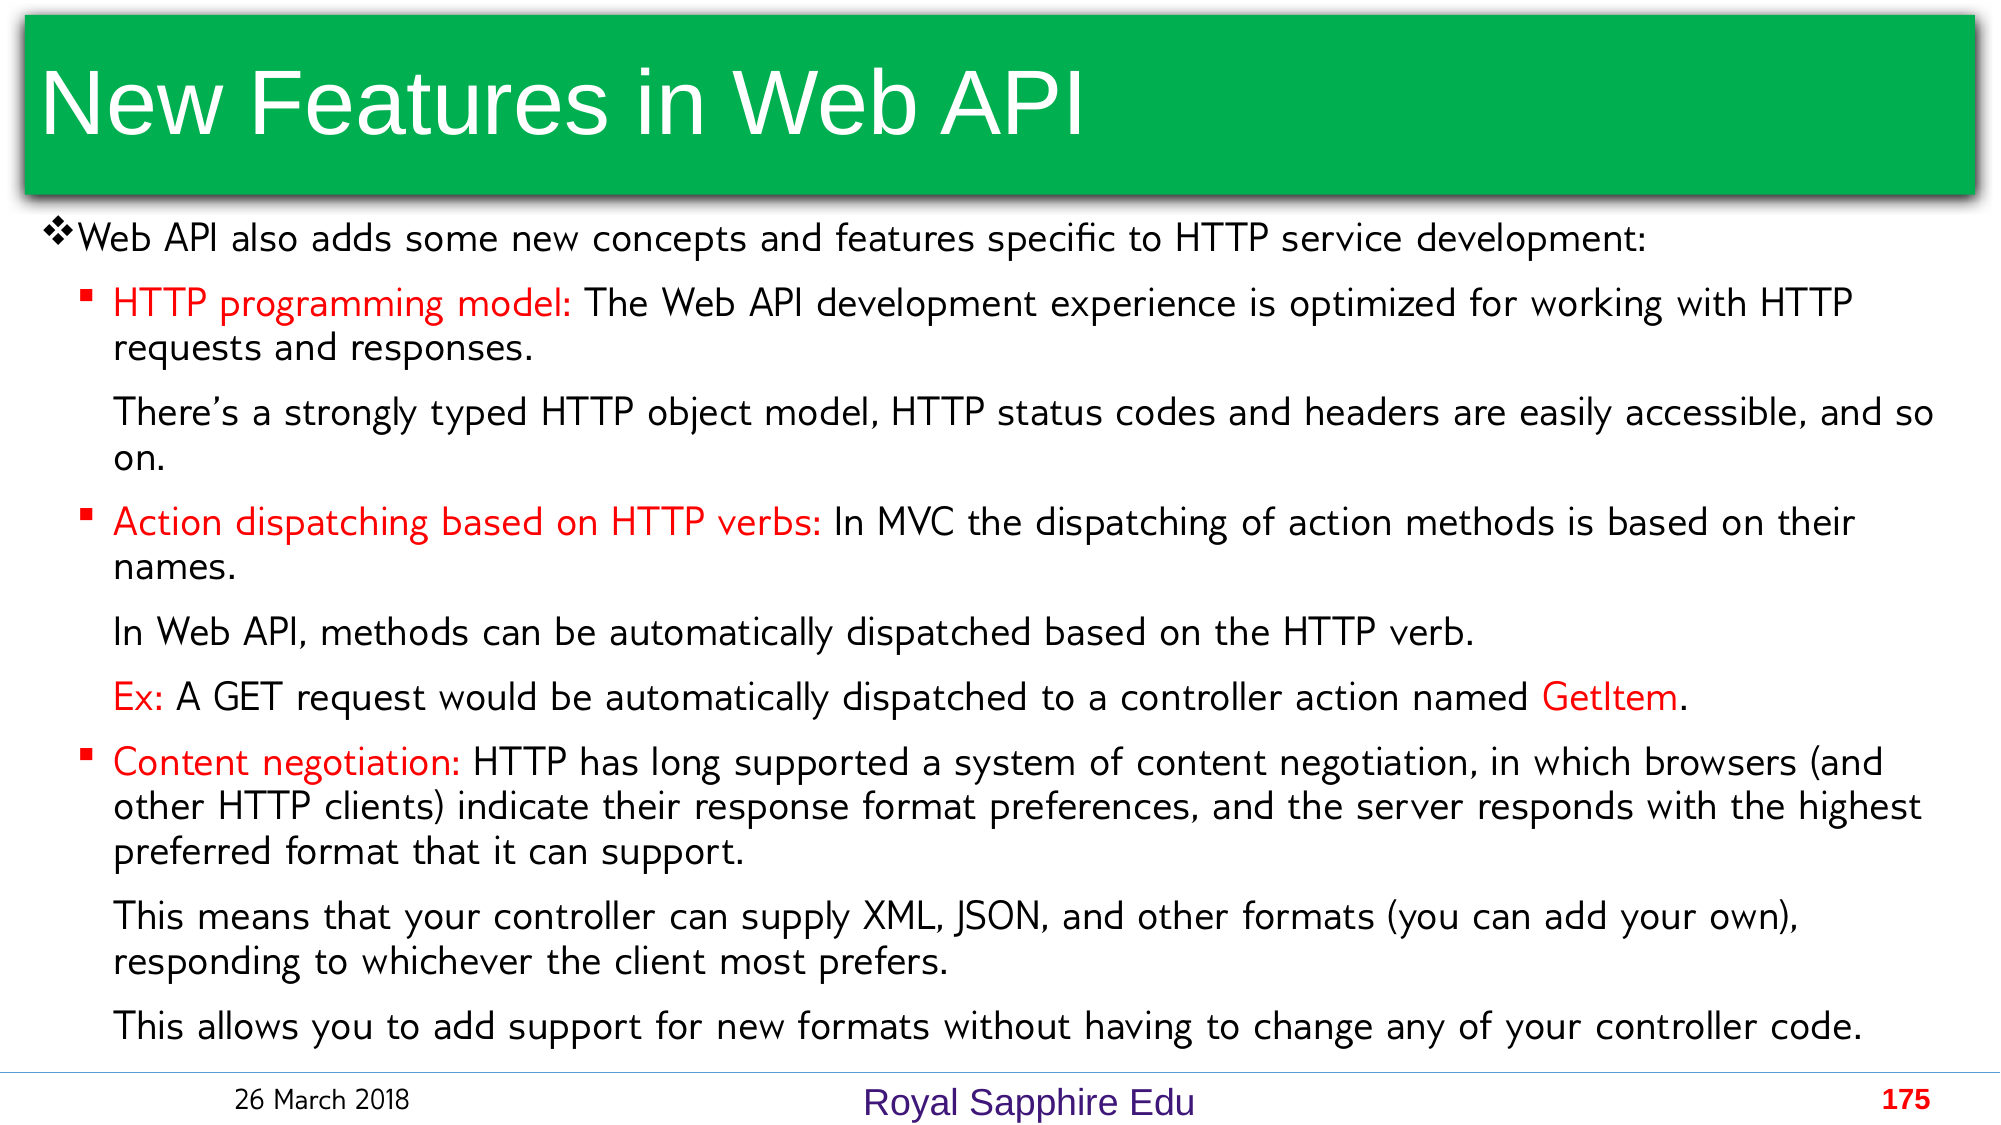

# New Features in Web API
Web API also adds some new concepts and features specific to HTTP service development:
HTTP programming model: The Web API development experience is optimized for working with HTTP requests and responses.
There’s a strongly typed HTTP object model, HTTP status codes and headers are easily accessible, and so on.
Action dispatching based on HTTP verbs: In MVC the dispatching of action methods is based on their names.
In Web API, methods can be automatically dispatched based on the HTTP verb.
Ex: A GET request would be automatically dispatched to a controller action named GetItem.
Content negotiation: HTTP has long supported a system of content negotiation, in which browsers (and other HTTP clients) indicate their response format preferences, and the server responds with the highest preferred format that it can support.
This means that your controller can supply XML, JSON, and other formats (you can add your own), responding to whichever the client most prefers.
This allows you to add support for new formats without having to change any of your controller code.
26 March 2018
175